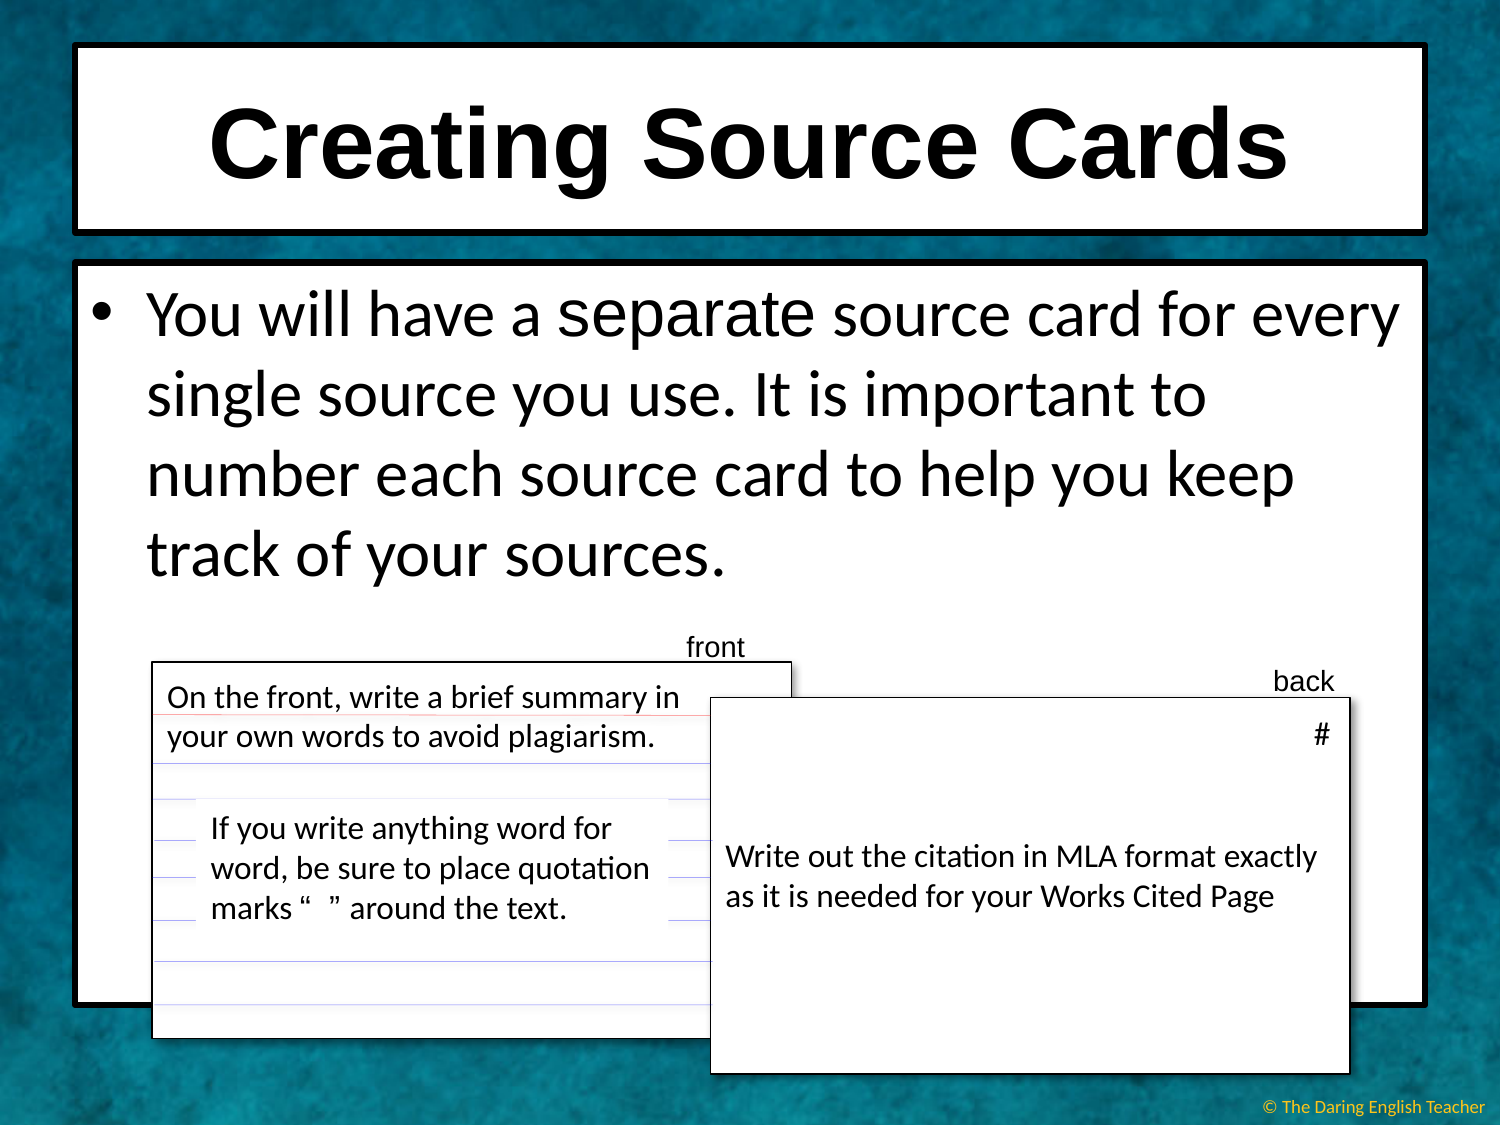

# Creating Source Cards
You will have a separate source card for every single source you use. It is important to number each source card to help you keep track of your sources.

front
back

On the front, write a brief summary in your own words to avoid plagiarism.

#
If you write anything word for word, be sure to place quotation marks “  ” around the text.
Write out the citation in MLA format exactly as it is needed for your Works Cited Page